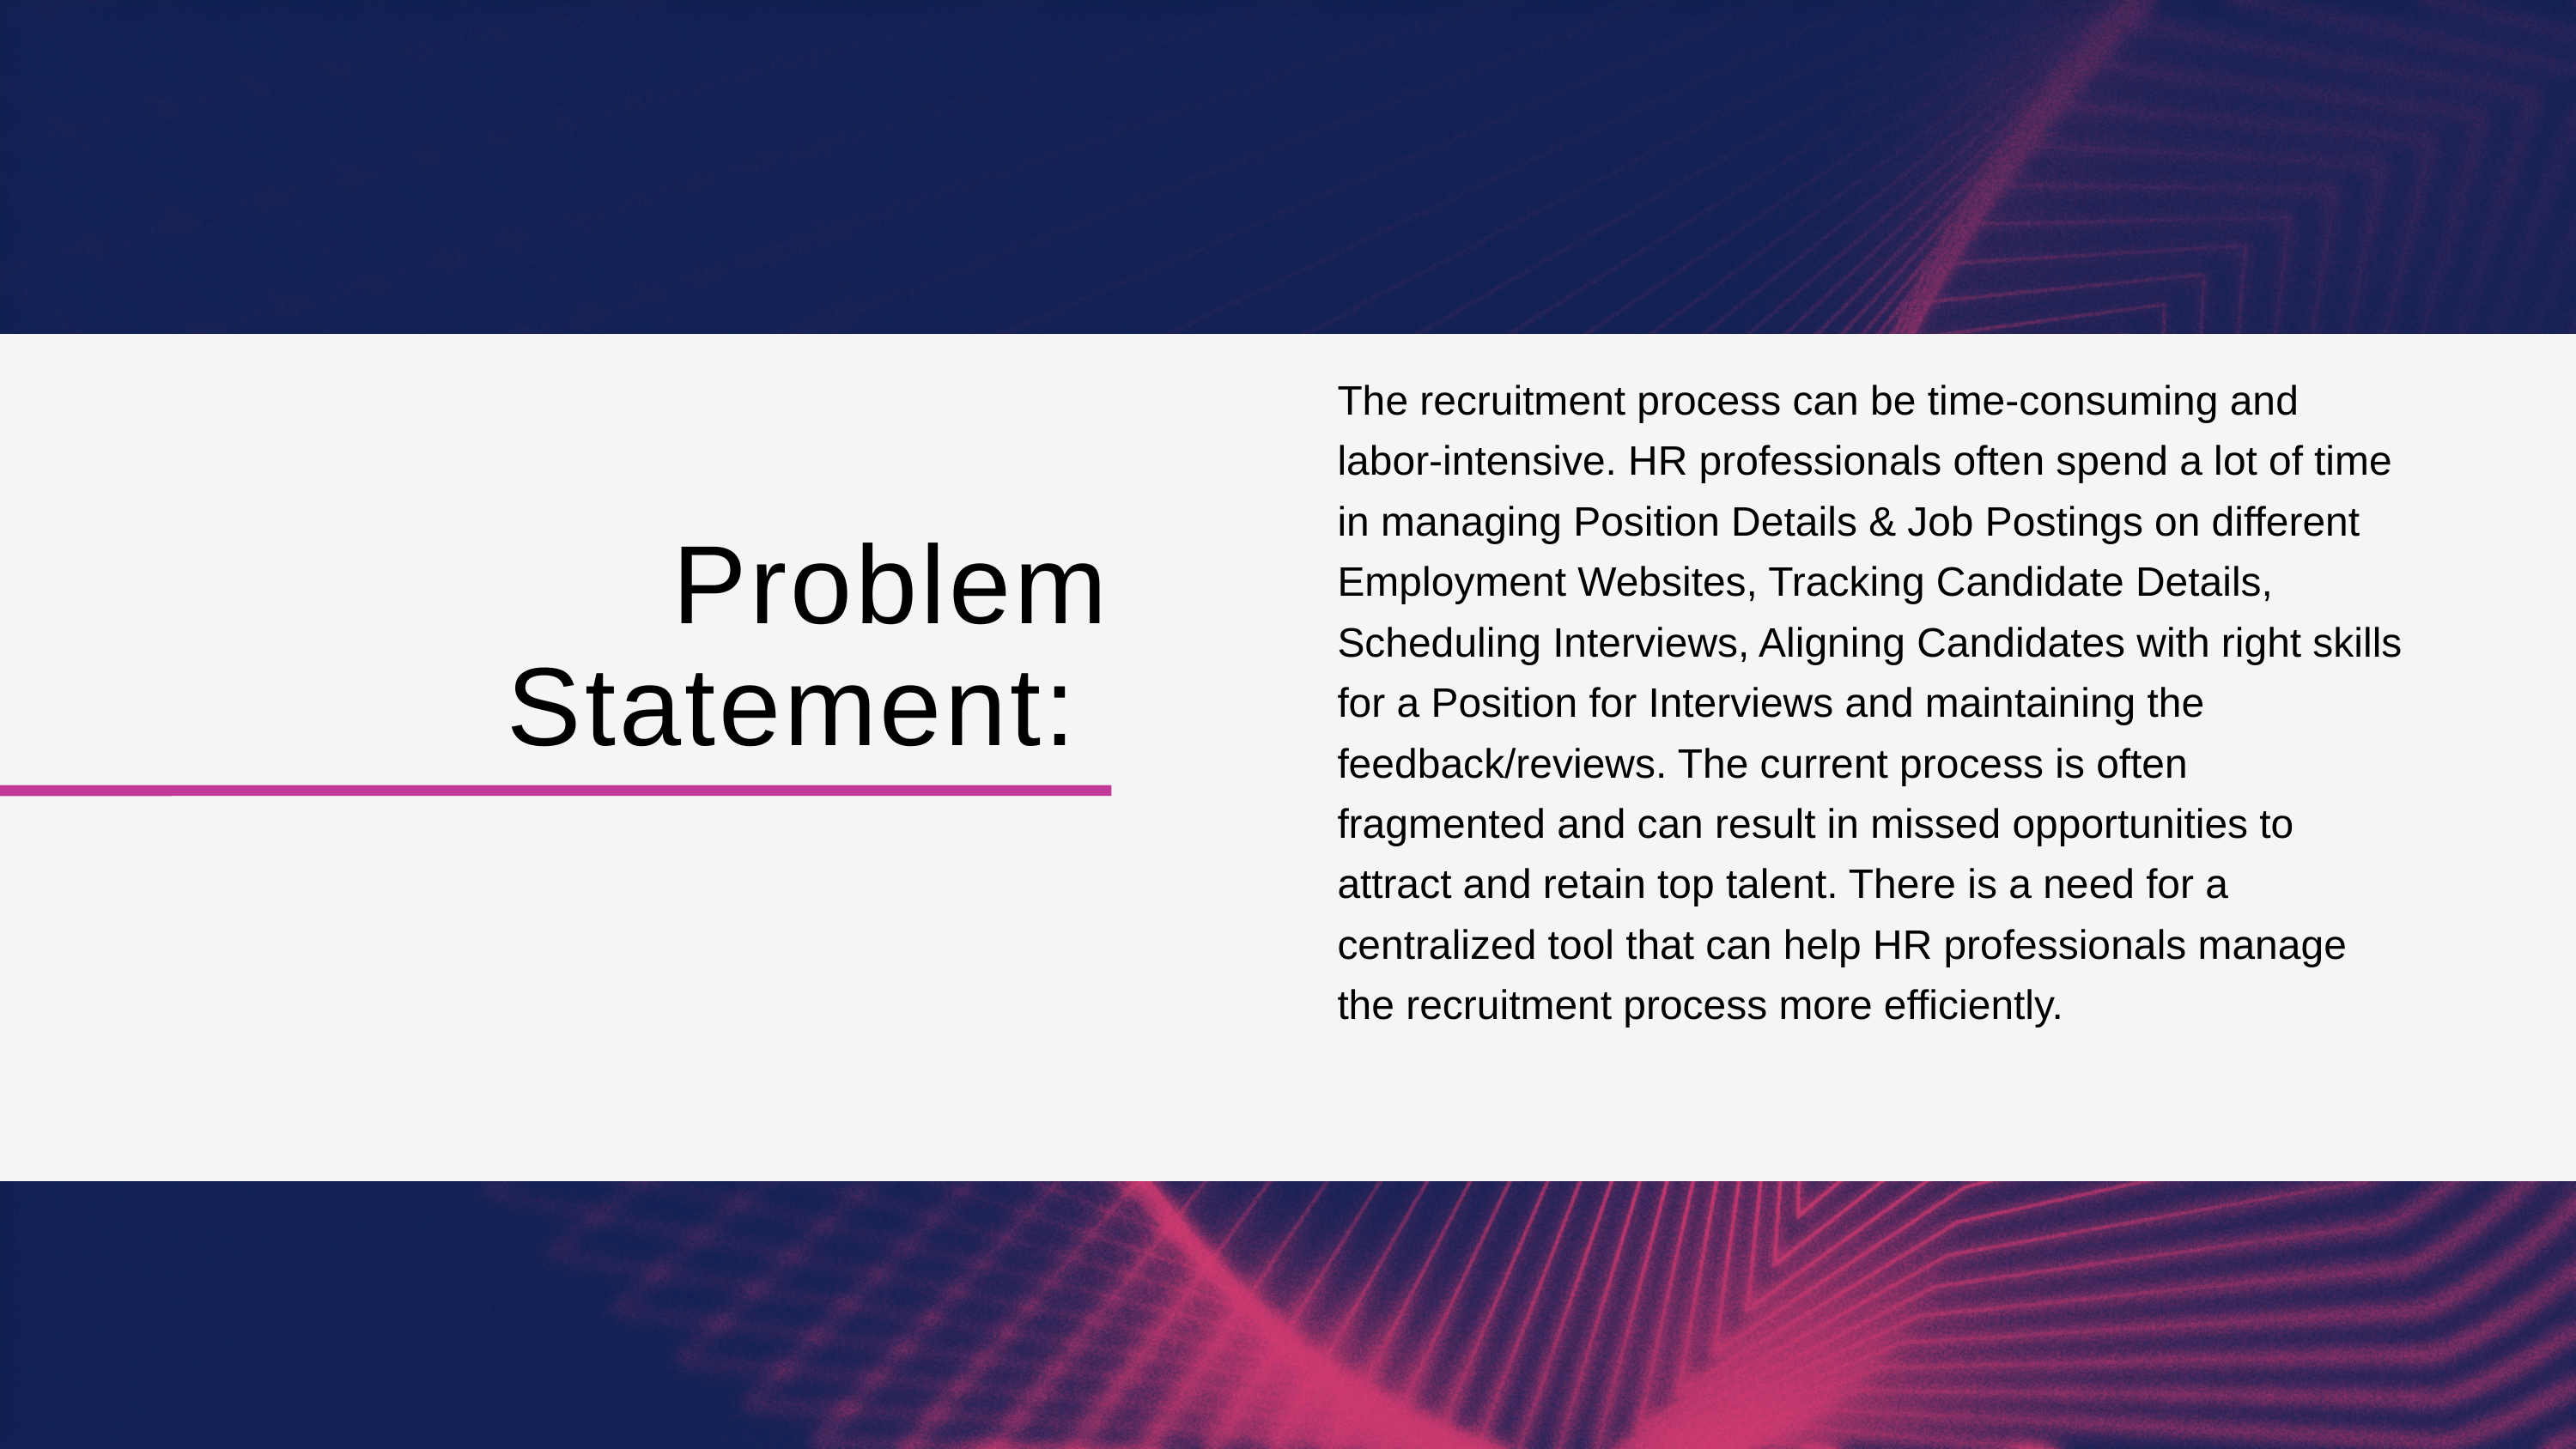

The recruitment process can be time-consuming and labor-intensive. HR professionals often spend a lot of time in managing Position Details & Job Postings on different Employment Websites, Tracking Candidate Details, Scheduling Interviews, Aligning Candidates with right skills for a Position for Interviews and maintaining the feedback/reviews. The current process is often fragmented and can result in missed opportunities to attract and retain top talent. There is a need for a centralized tool that can help HR professionals manage the recruitment process more efficiently.
Problem Statement: